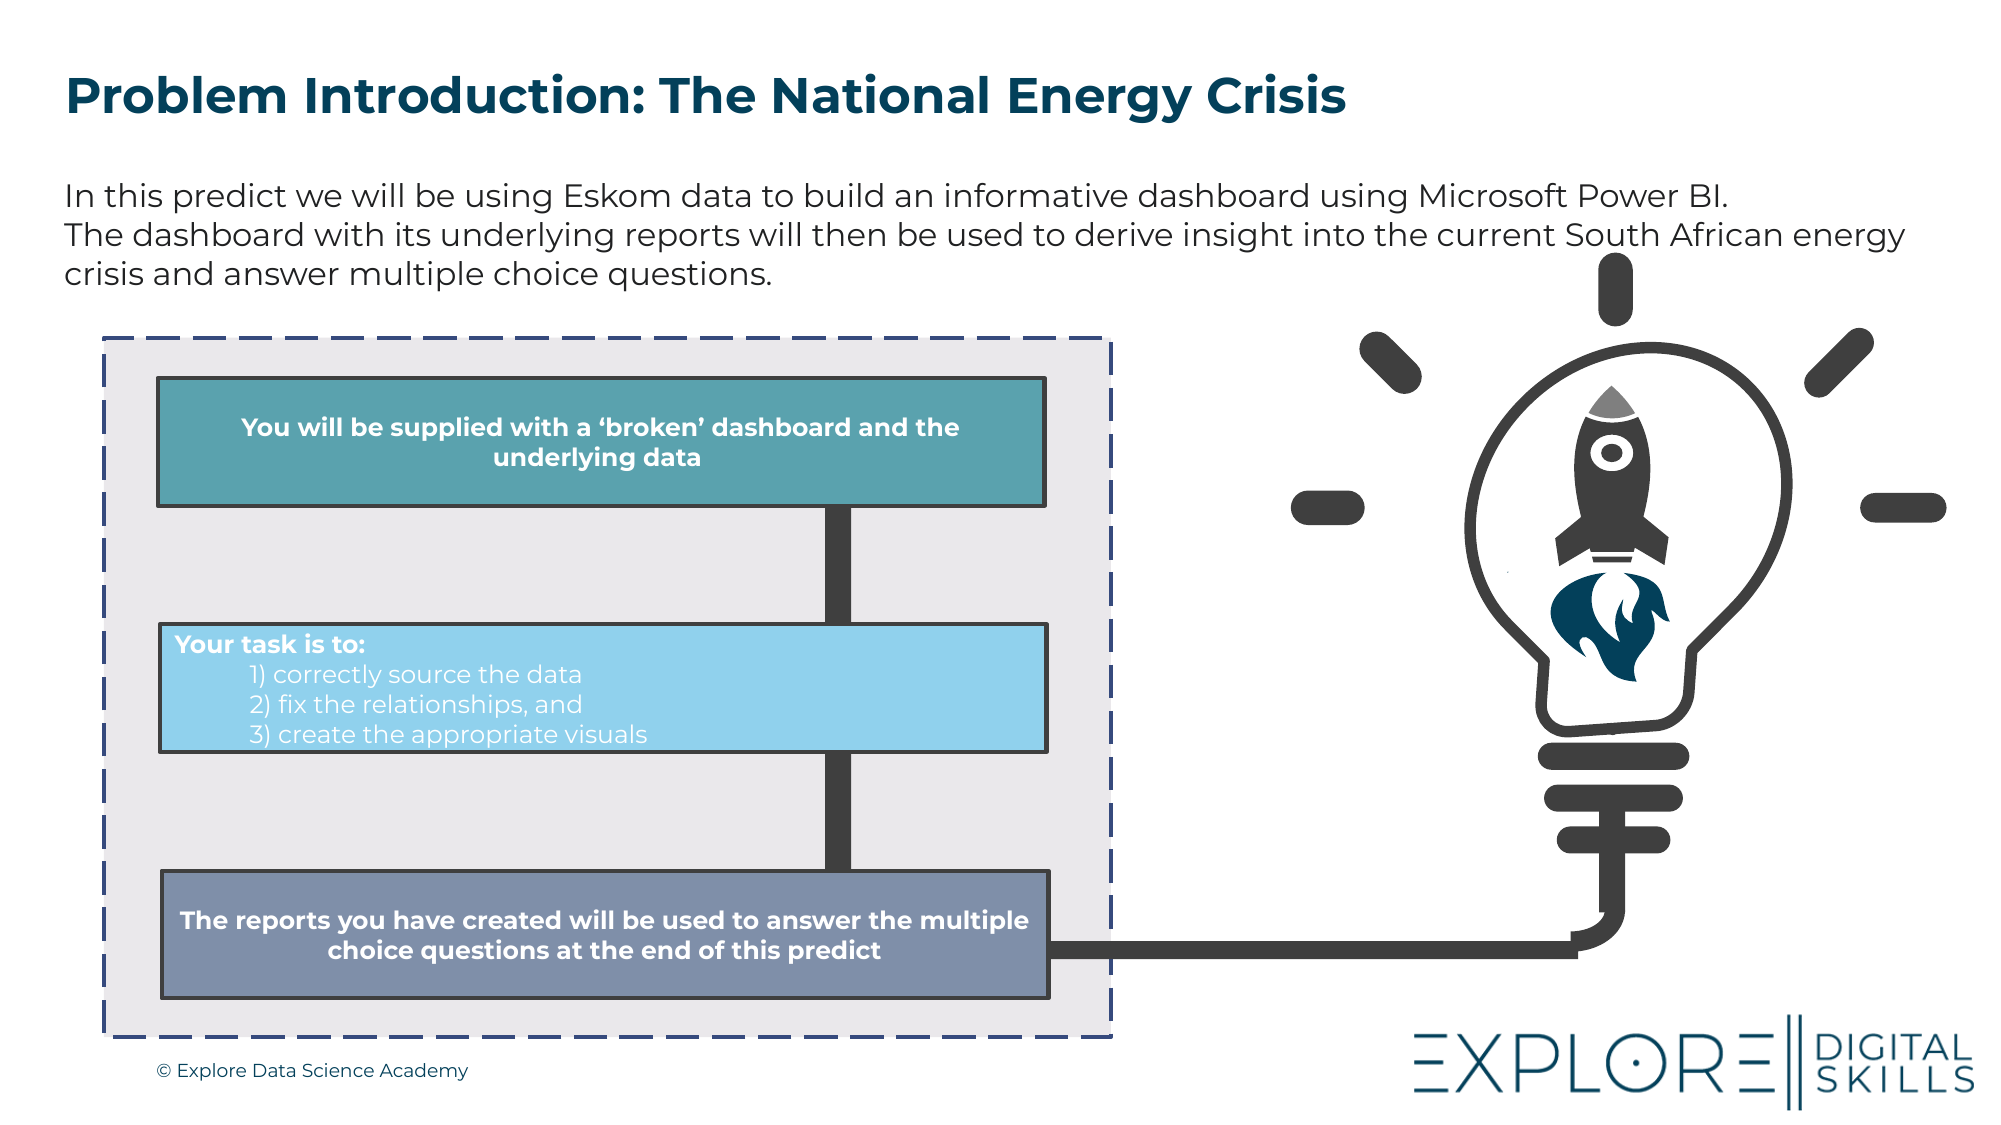

# Problem Introduction: The National Energy Crisis
In this predict we will be using Eskom data to build an informative dashboard using Microsoft Power BI.
The dashboard with its underlying reports will then be used to derive insight into the current South African energy crisis and answer multiple choice questions.

You will be supplied with a ‘broken’ dashboard and the underlying data

Your task is to:
1) correctly source the data
2) fix the relationships, and
3) create the appropriate visuals
The reports you have created will be used to answer the multiple choice questions at the end of this predict

© Explore Data Science Academy